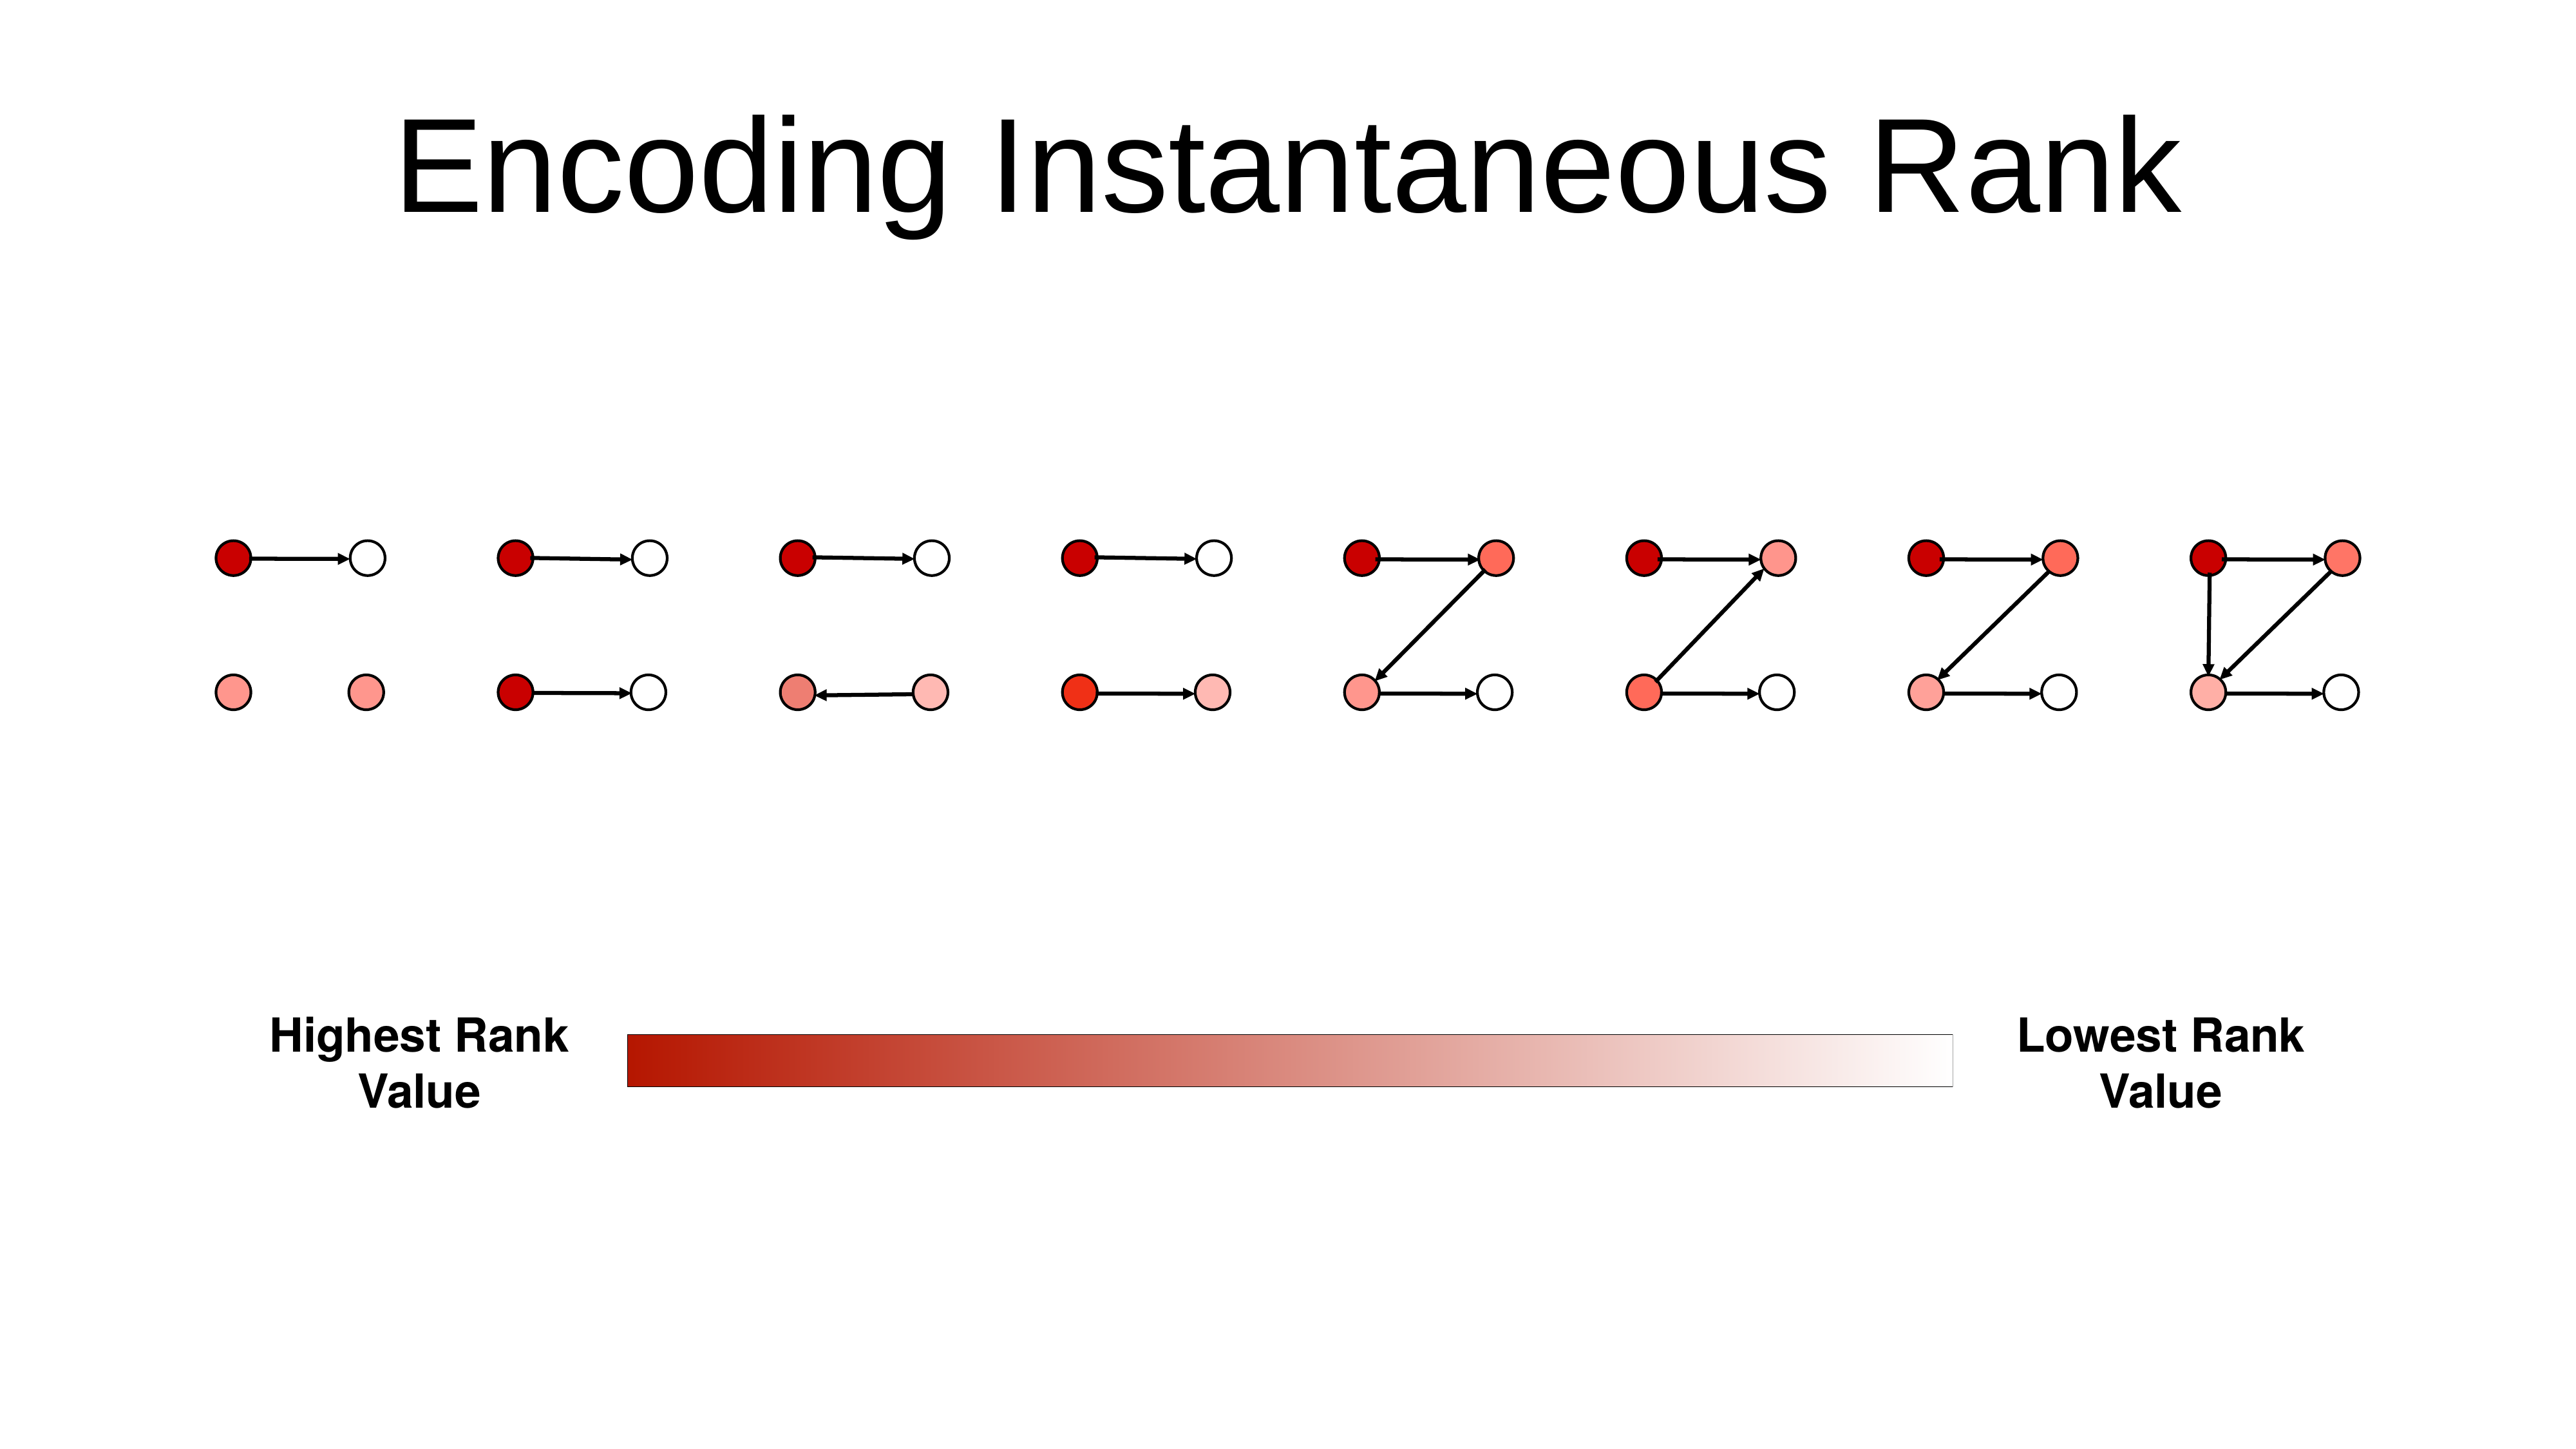

# Encoding Instantaneous Rank

Highest Rank
Value
Lowest Rank
Value